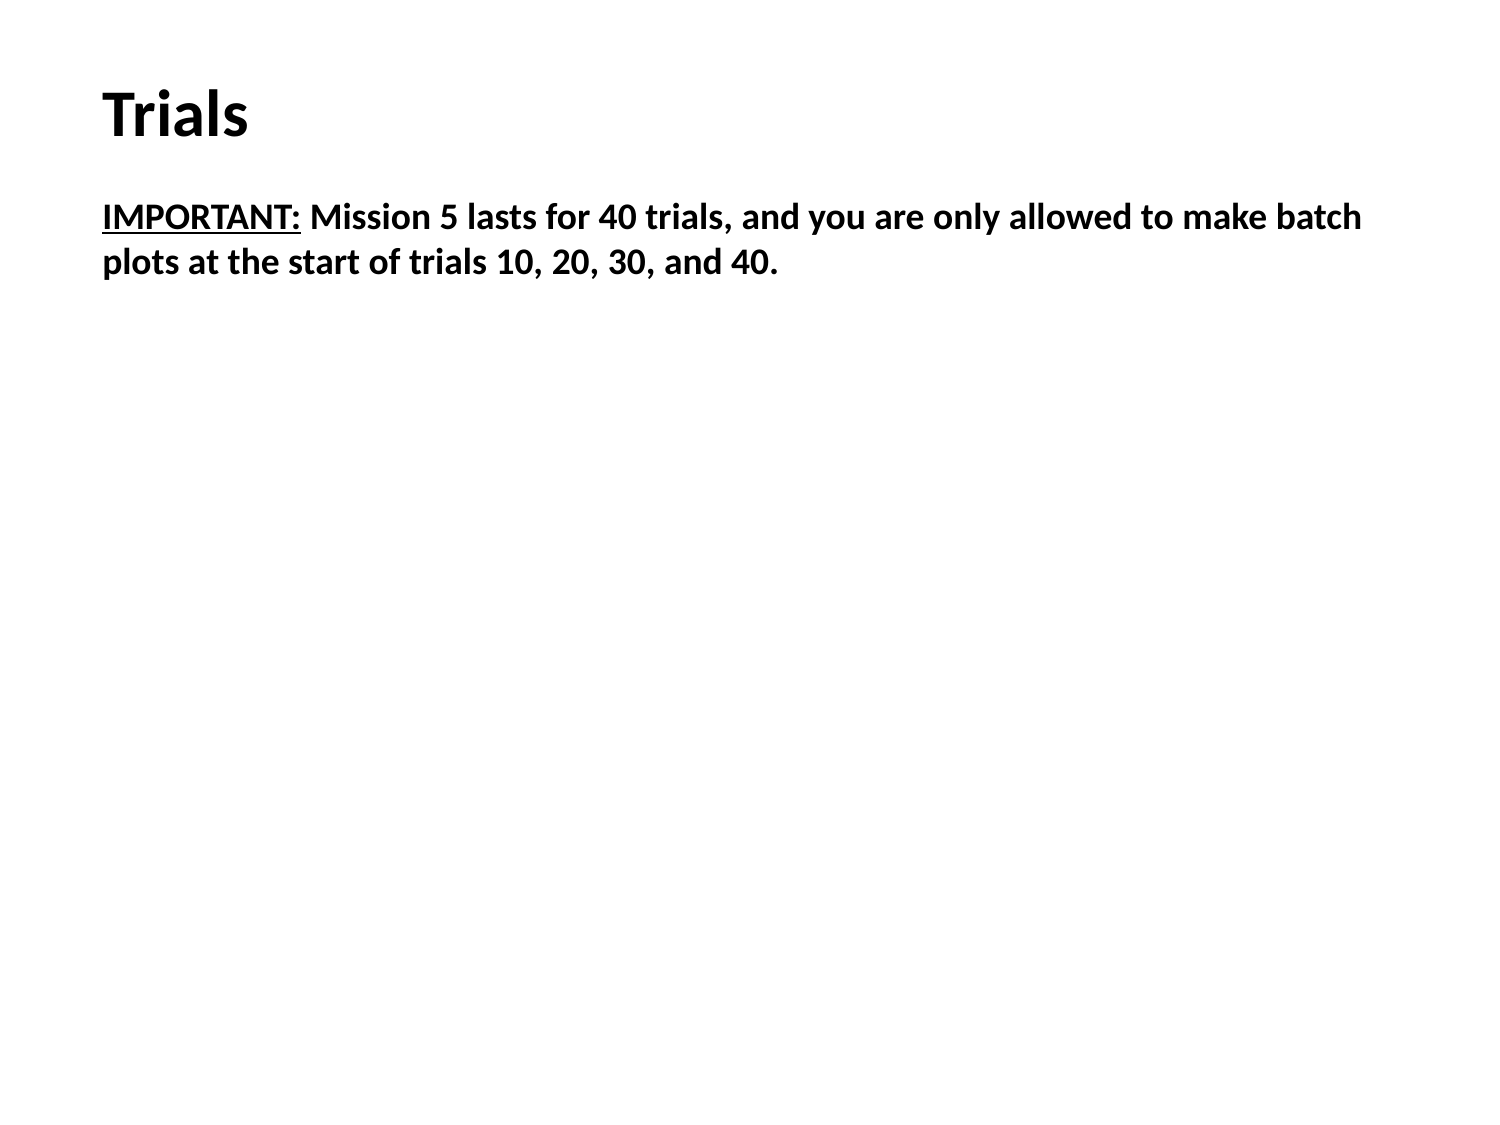

Trials
IMPORTANT: Mission 5 lasts for 40 trials, and you are only allowed to make batch plots at the start of trials 10, 20, 30, and 40.